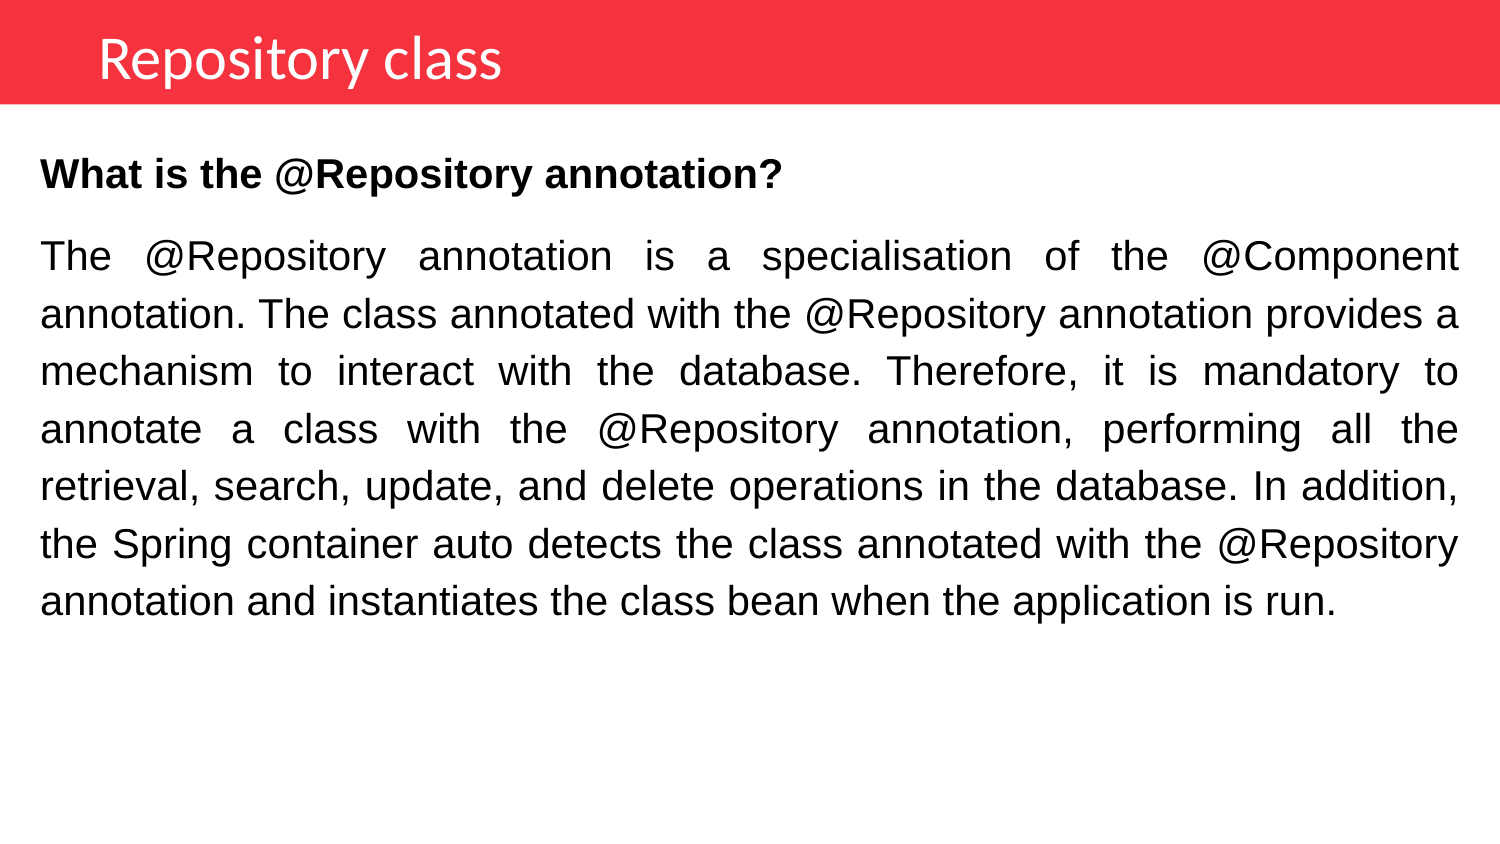

Repository class

What is the @Repository annotation?
The @Repository annotation is a specialisation of the @Component annotation. The class annotated with the @Repository annotation provides a mechanism to interact with the database. Therefore, it is mandatory to annotate a class with the @Repository annotation, performing all the retrieval, search, update, and delete operations in the database. In addition, the Spring container auto detects the class annotated with the @Repository annotation and instantiates the class bean when the application is run.